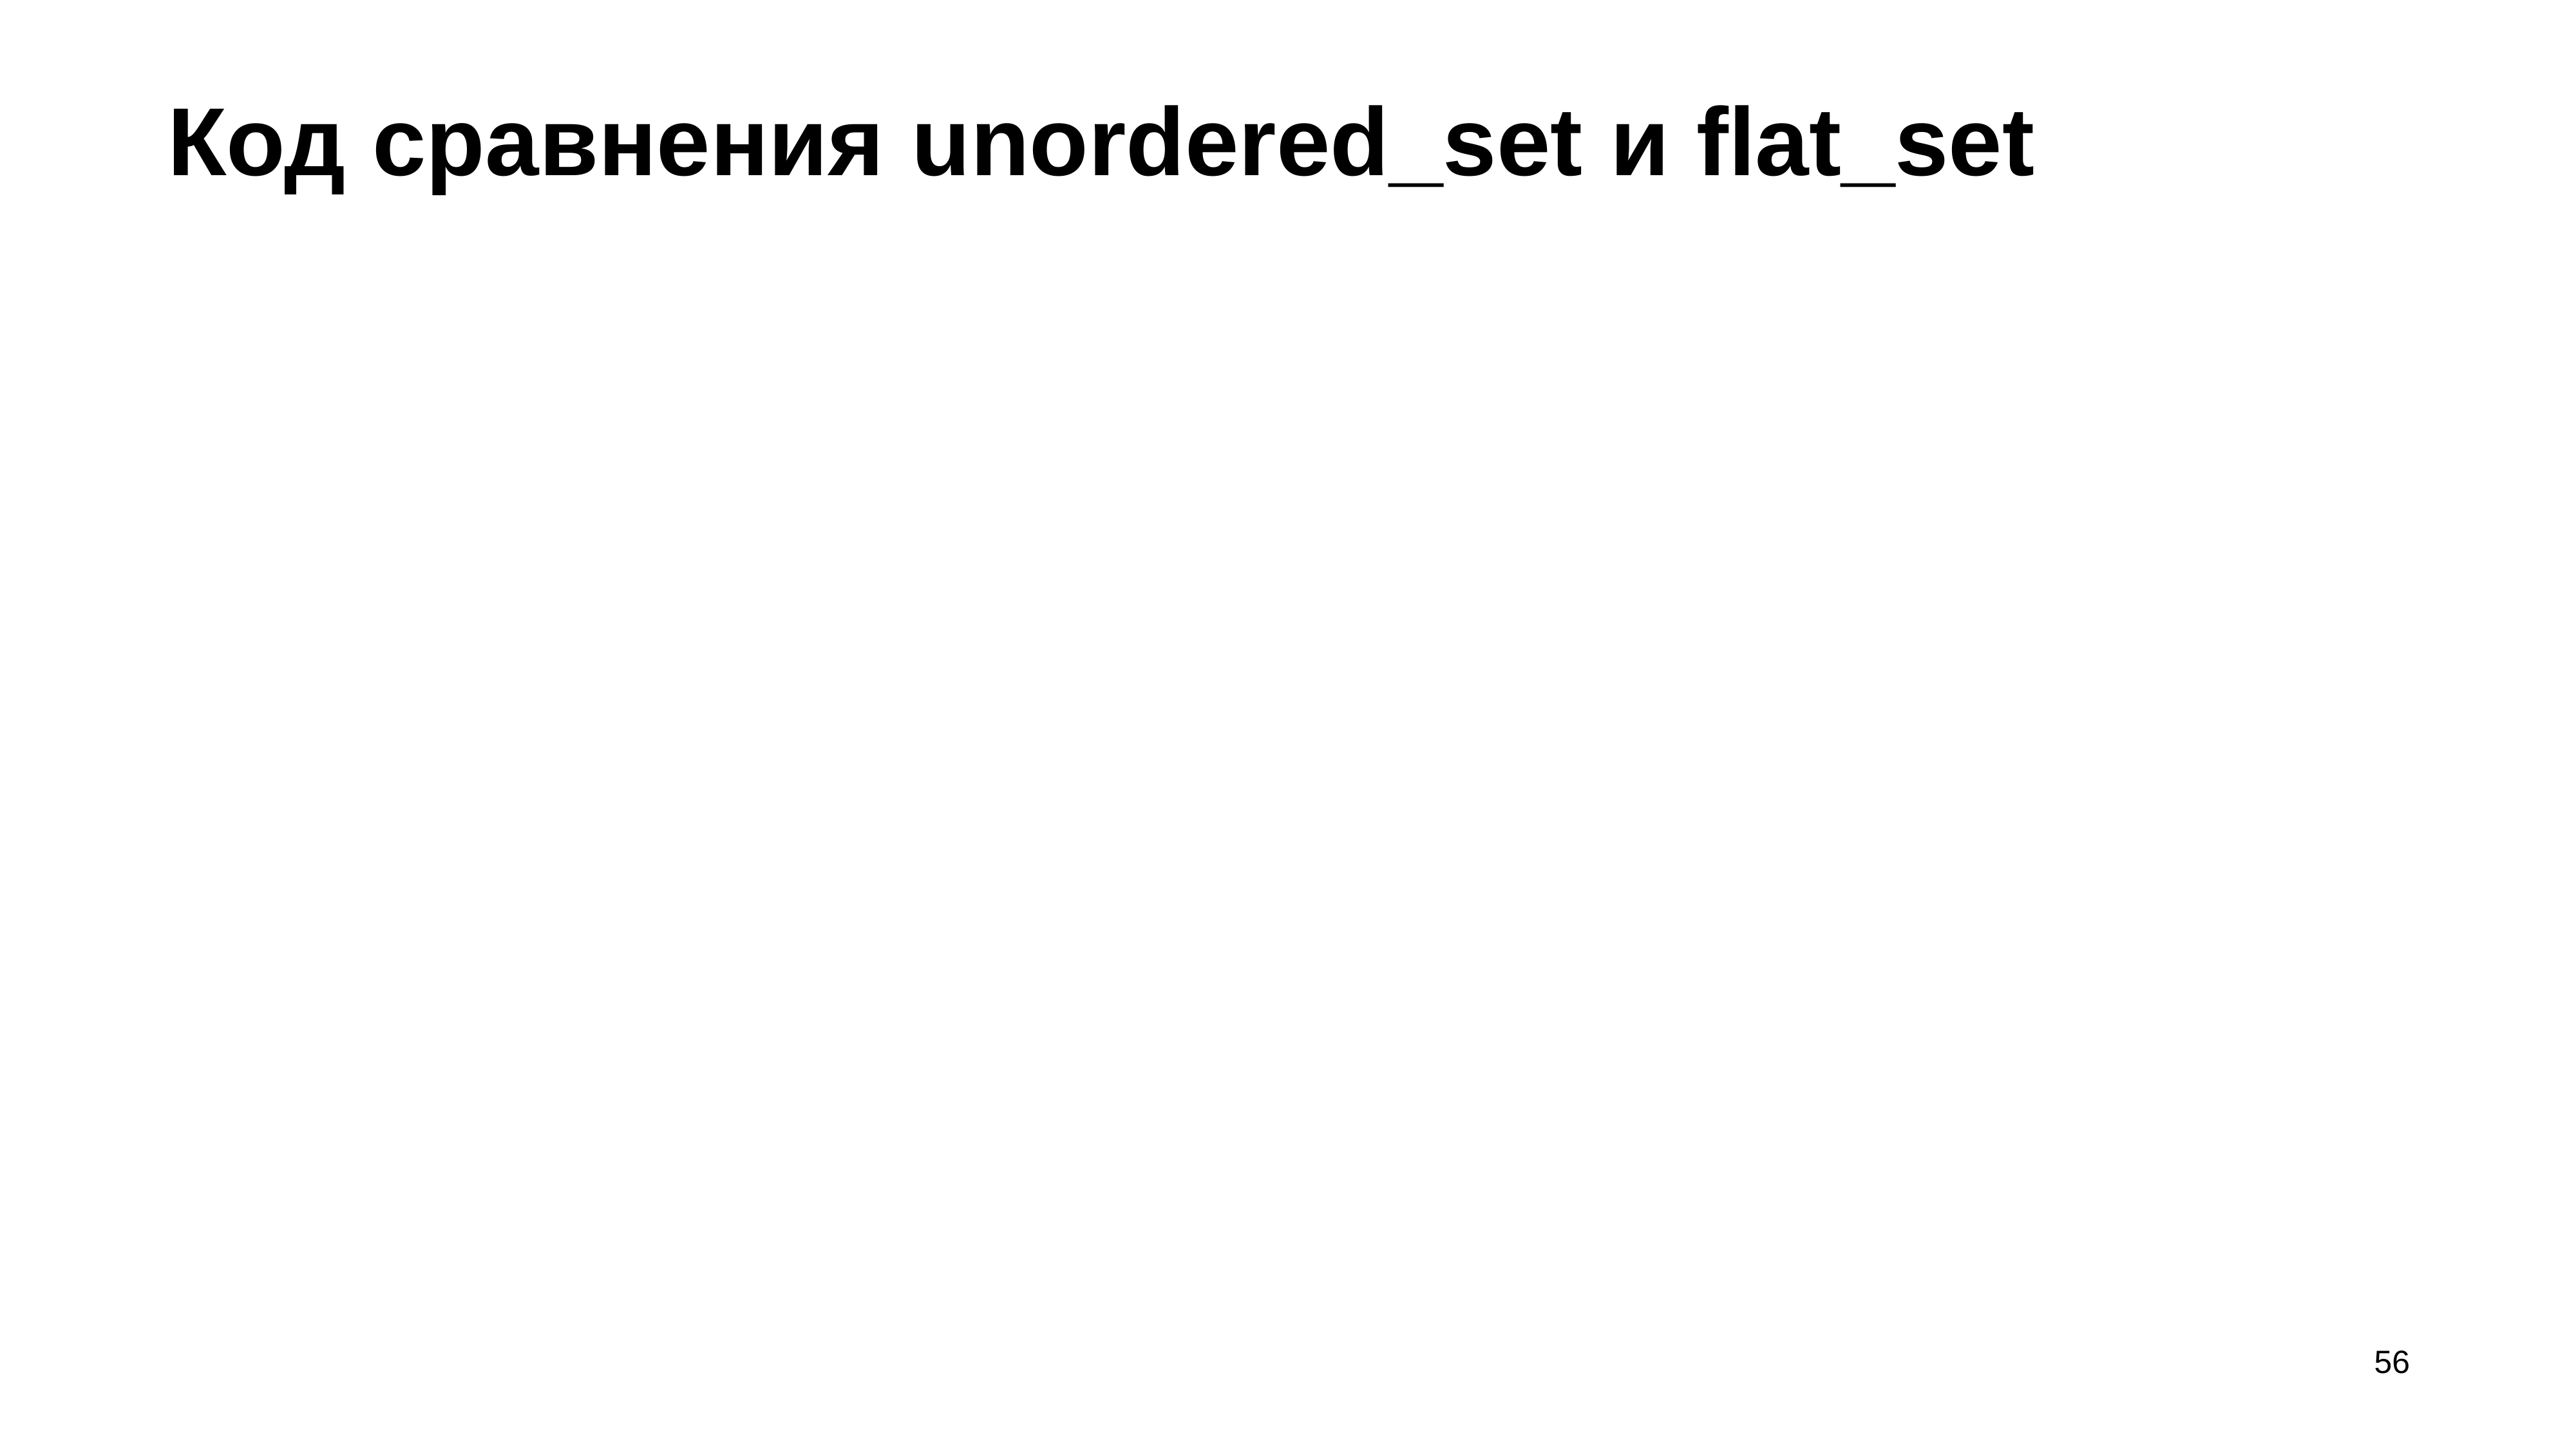

# Код сравнения unordered_set и flat_set

56